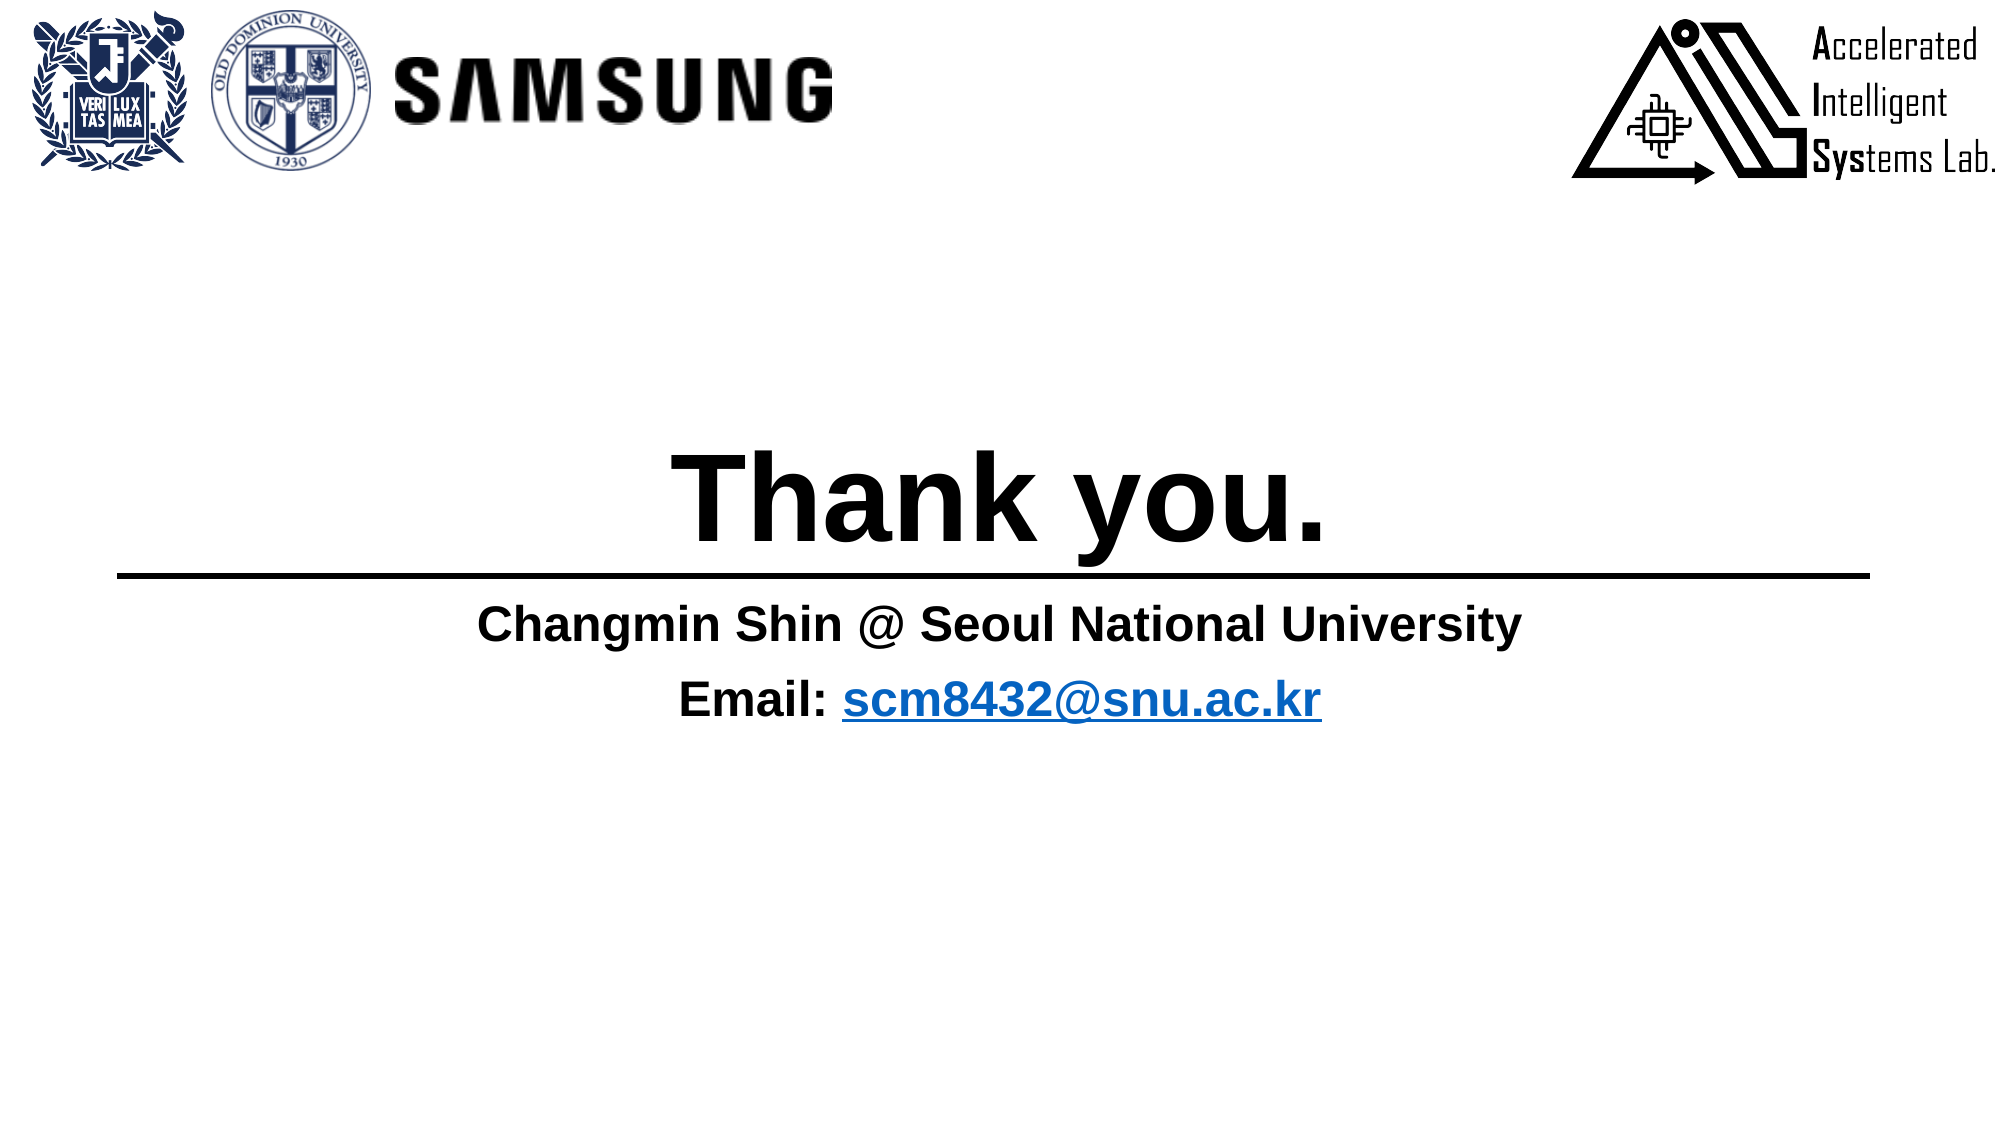

# Thank you.
Changmin Shin @ Seoul National University
Email: scm8432@snu.ac.kr